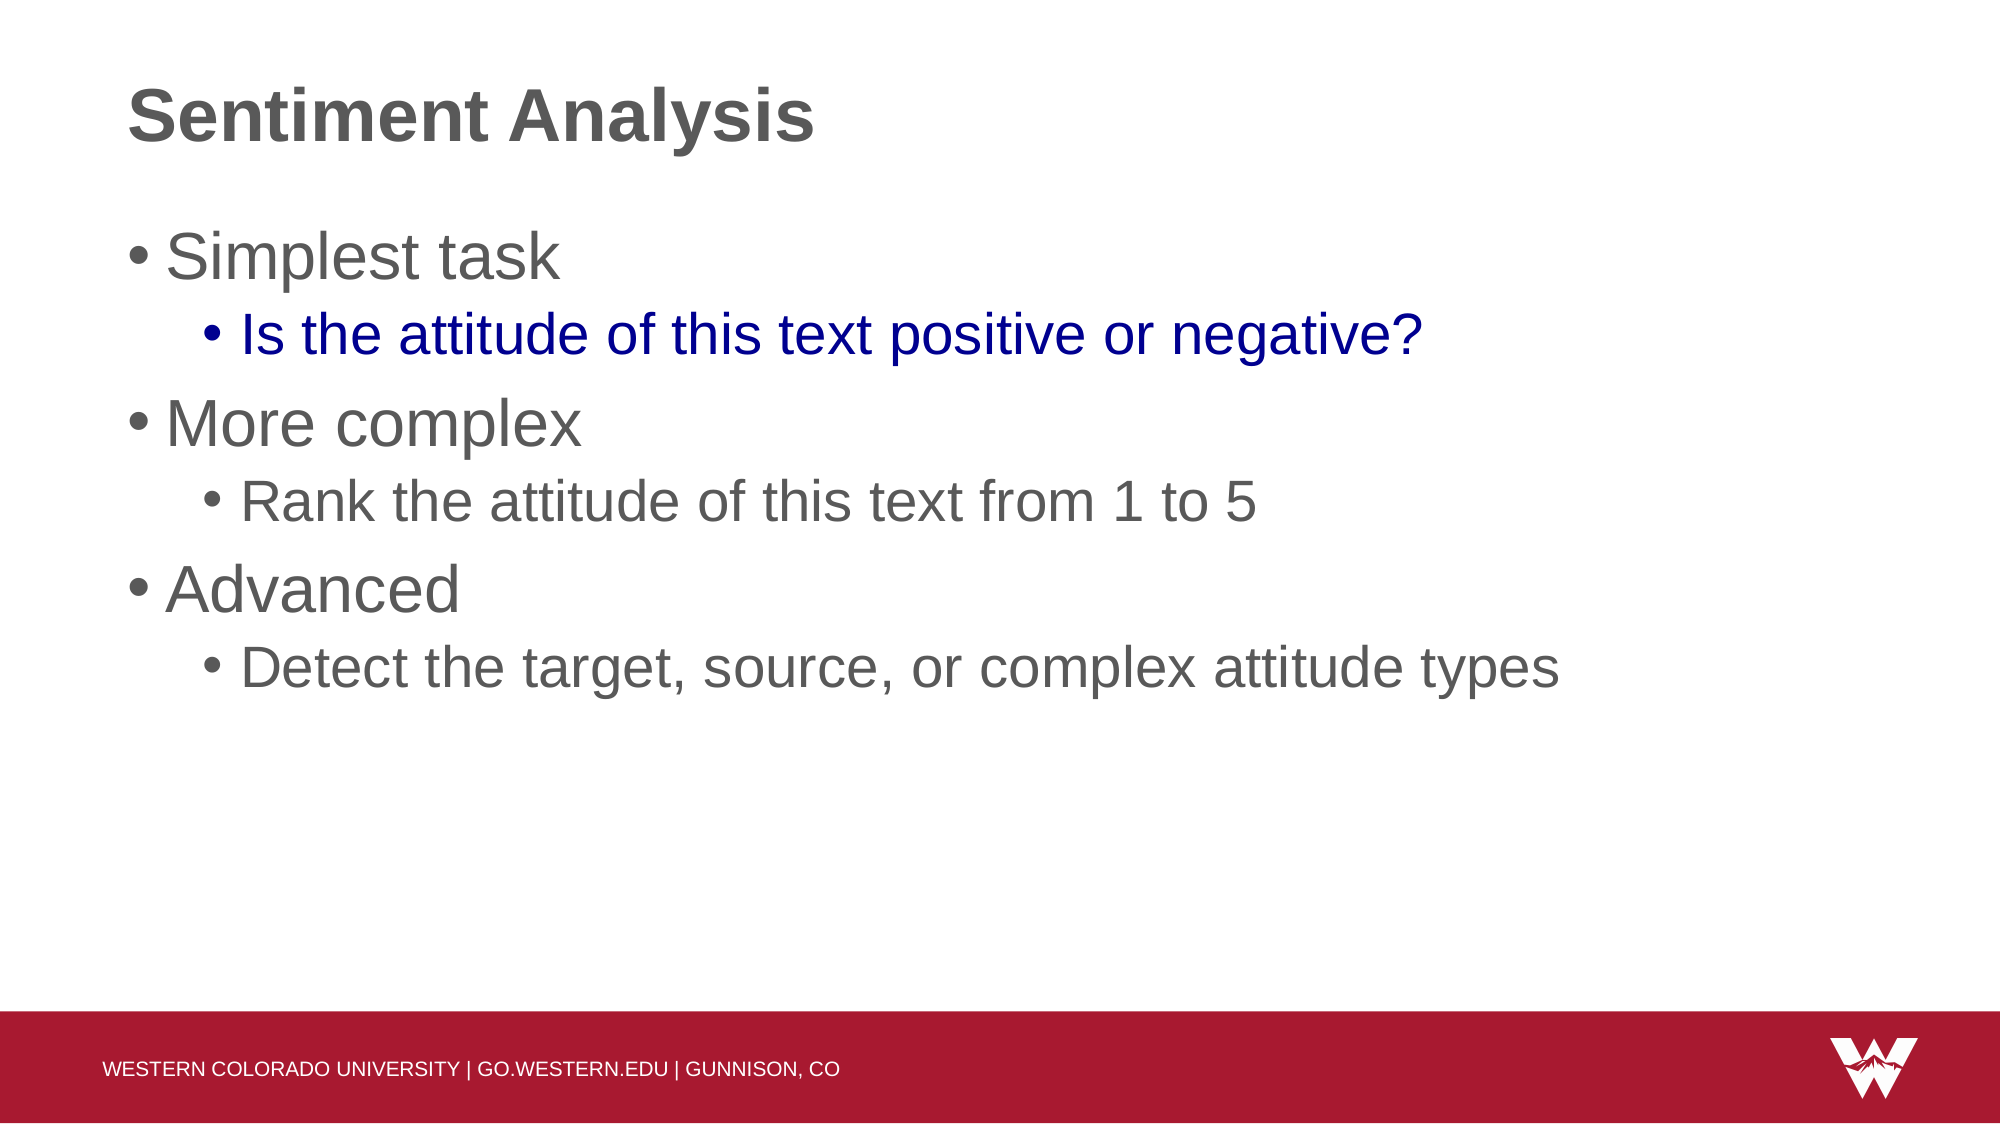

# Sentiment Analysis
Simplest task
Is the attitude of this text positive or negative?
More complex
Rank the attitude of this text from 1 to 5
Advanced
Detect the target, source, or complex attitude types